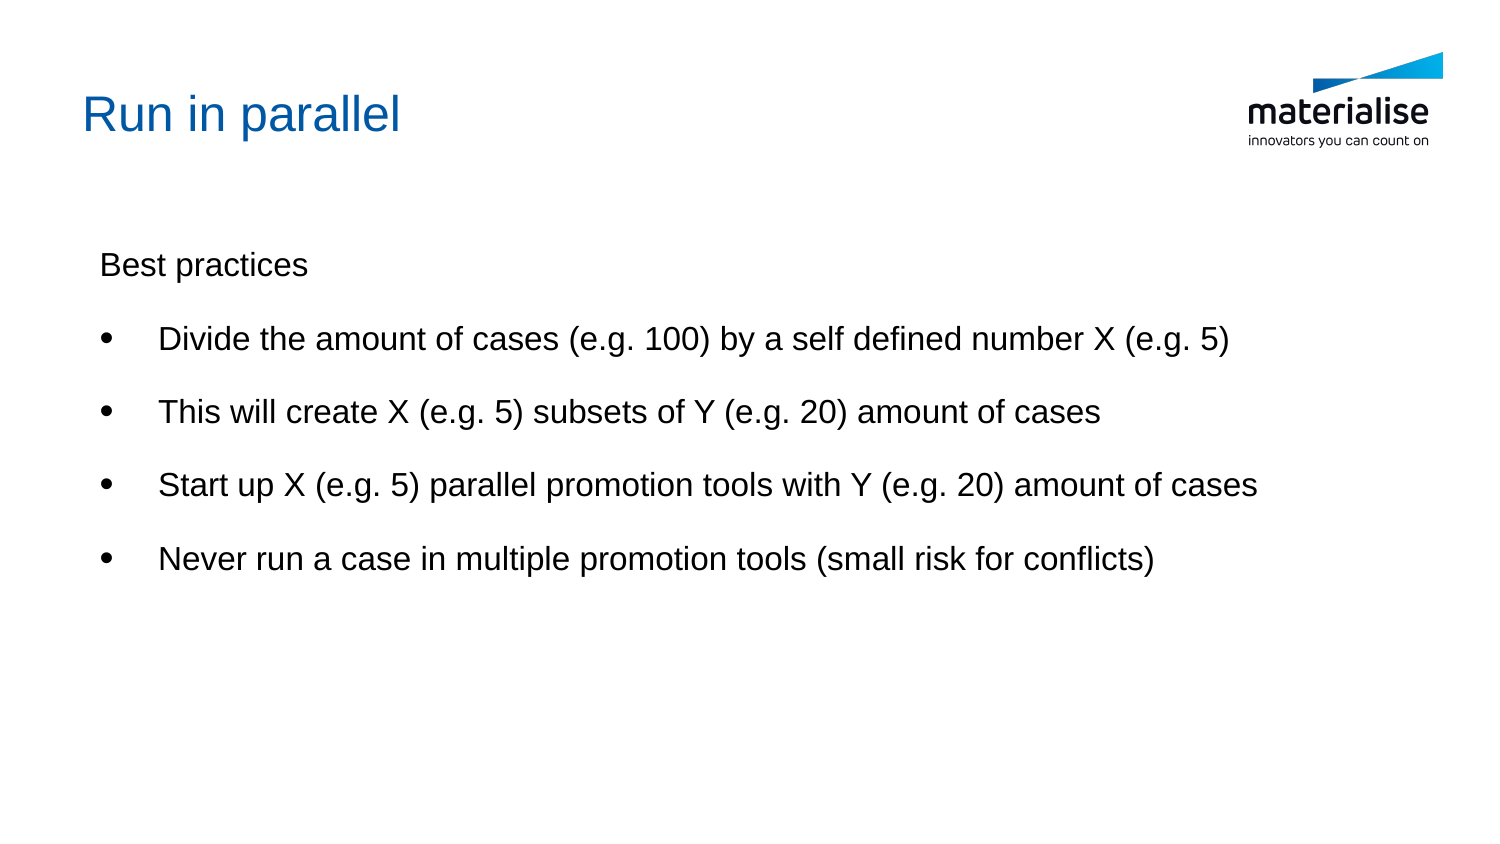

# Run in parallel
Best practices
Divide the amount of cases (e.g. 100) by a self defined number X (e.g. 5)
This will create X (e.g. 5) subsets of Y (e.g. 20) amount of cases
Start up X (e.g. 5) parallel promotion tools with Y (e.g. 20) amount of cases
Never run a case in multiple promotion tools (small risk for conflicts)